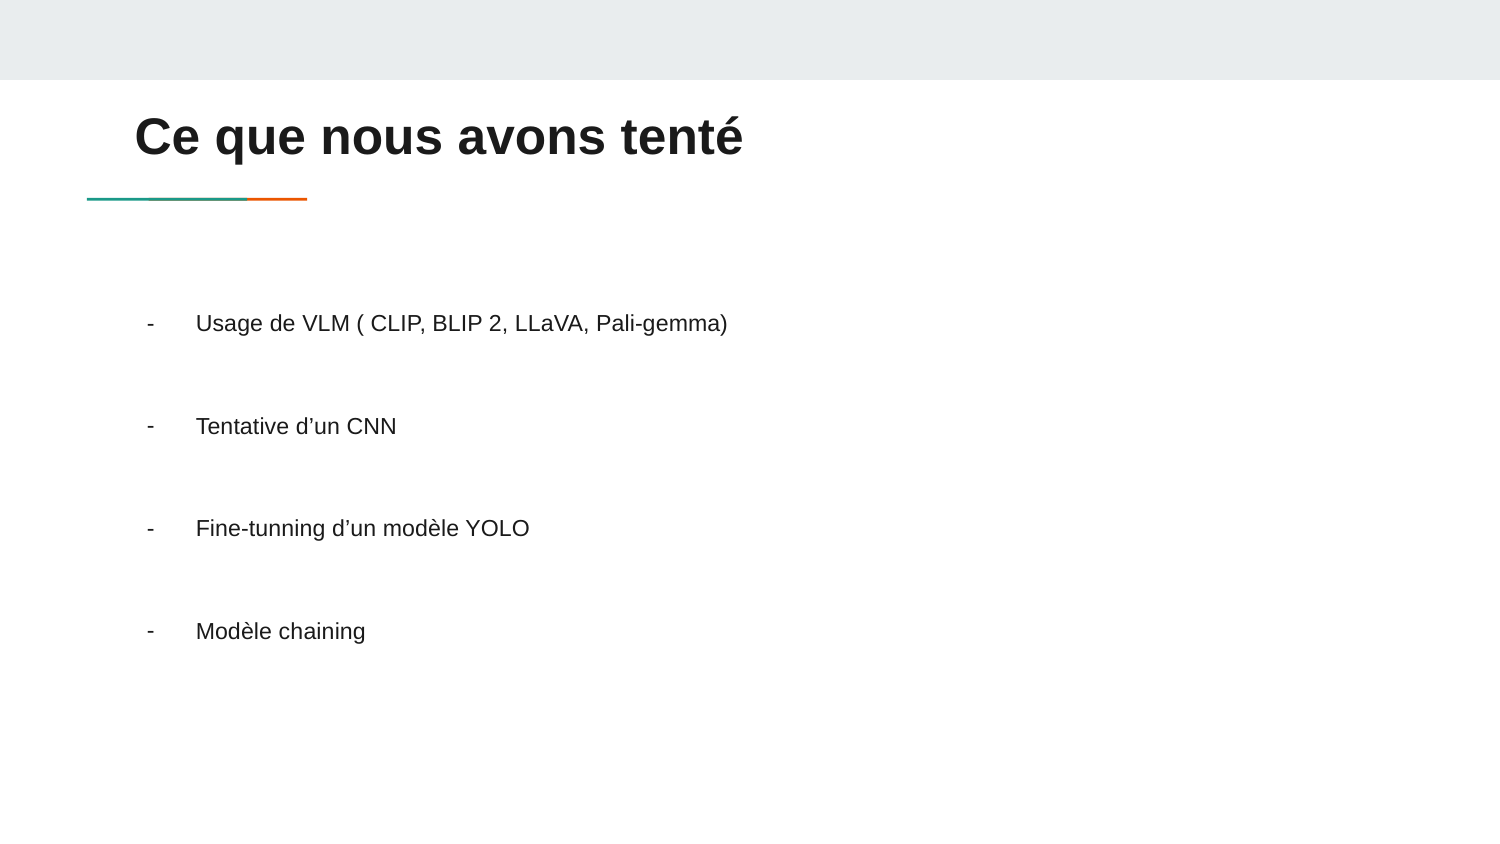

# Ce que nous avons tenté
Usage de VLM ( CLIP, BLIP 2, LLaVA, Pali-gemma)

Tentative d’un CNN

Fine-tunning d’un modèle YOLO

Modèle chaining